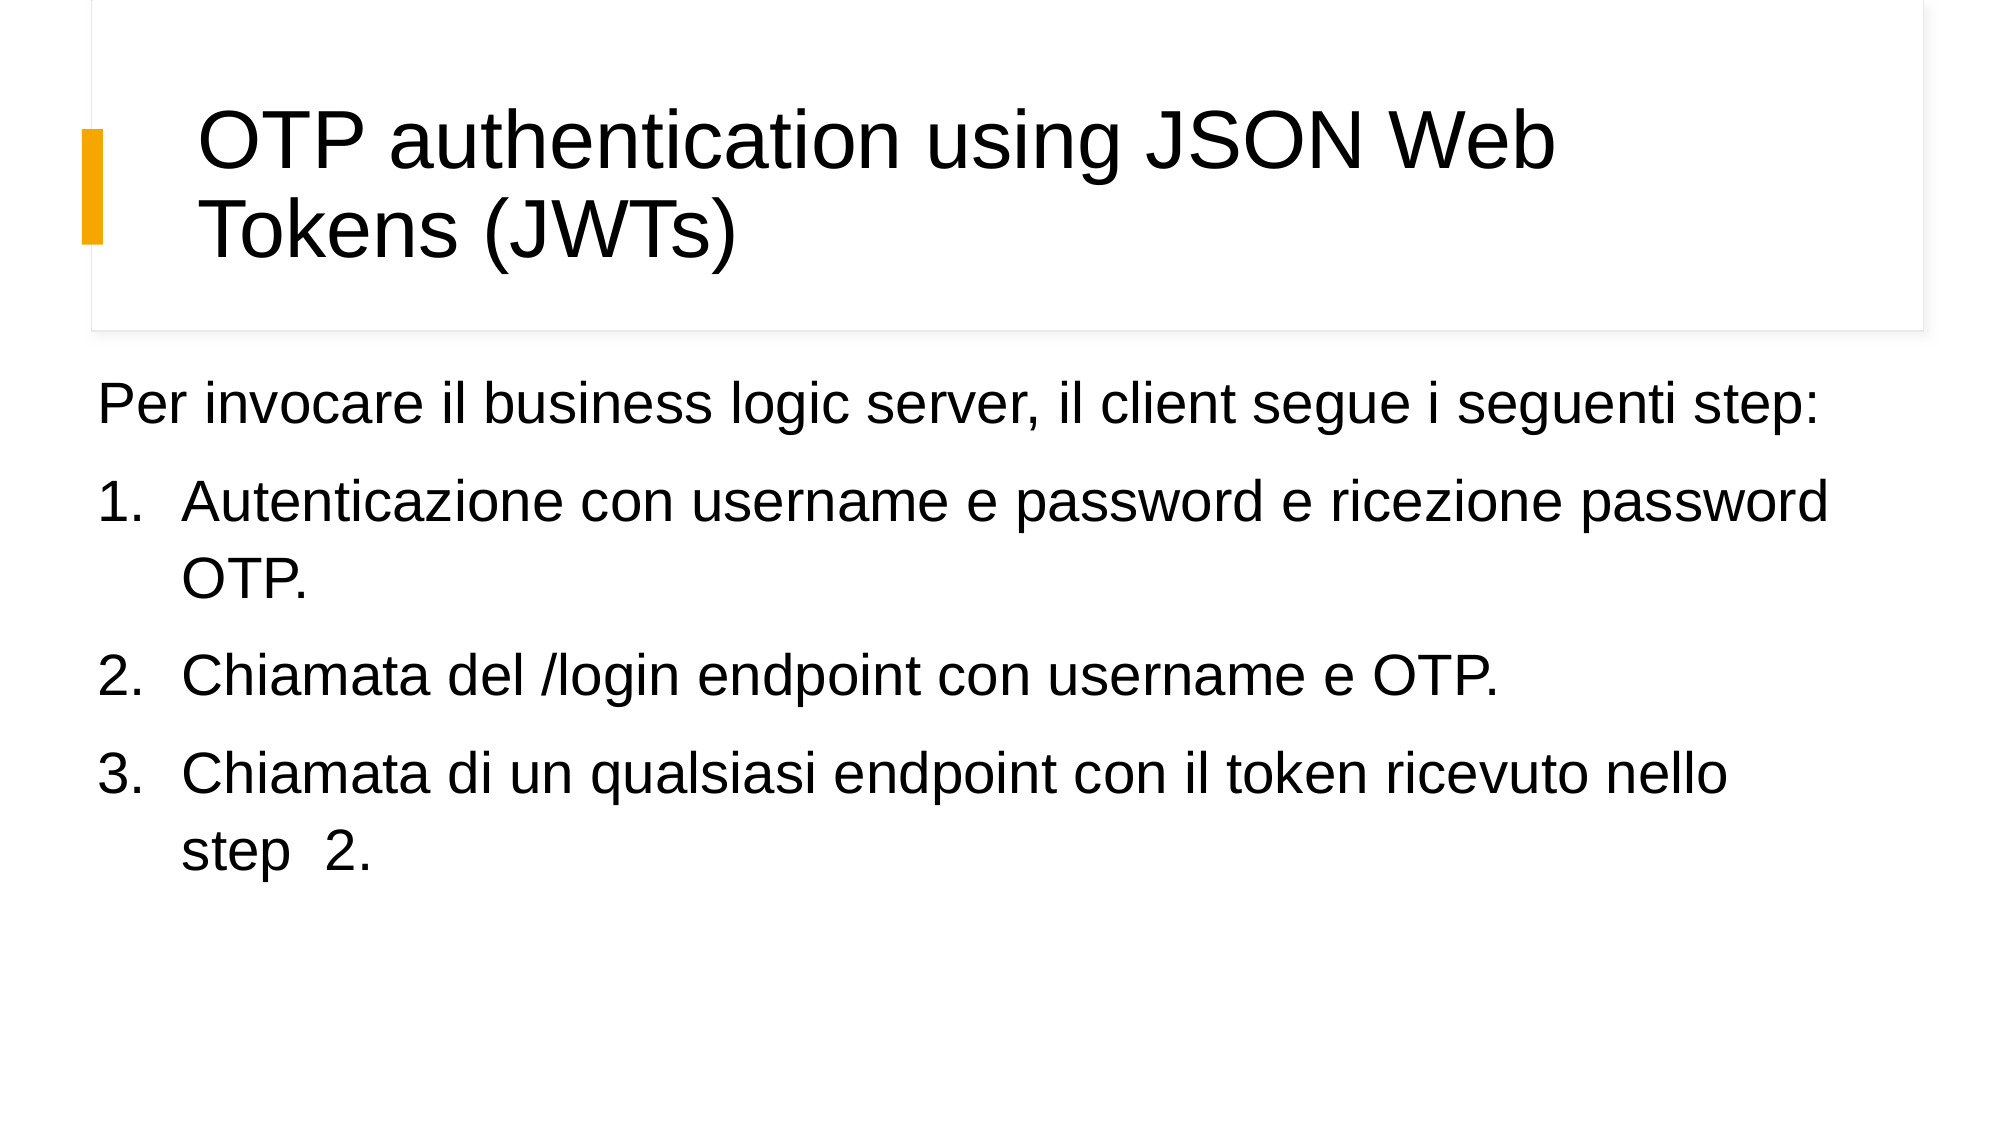

# OTP authentication using JSON Web Tokens (JWTs)
Per invocare il business logic server, il client segue i seguenti step:
Autenticazione con username e password e ricezione password OTP.
Chiamata del /login endpoint con username e OTP.
Chiamata di un qualsiasi endpoint con il token ricevuto nello step  2.